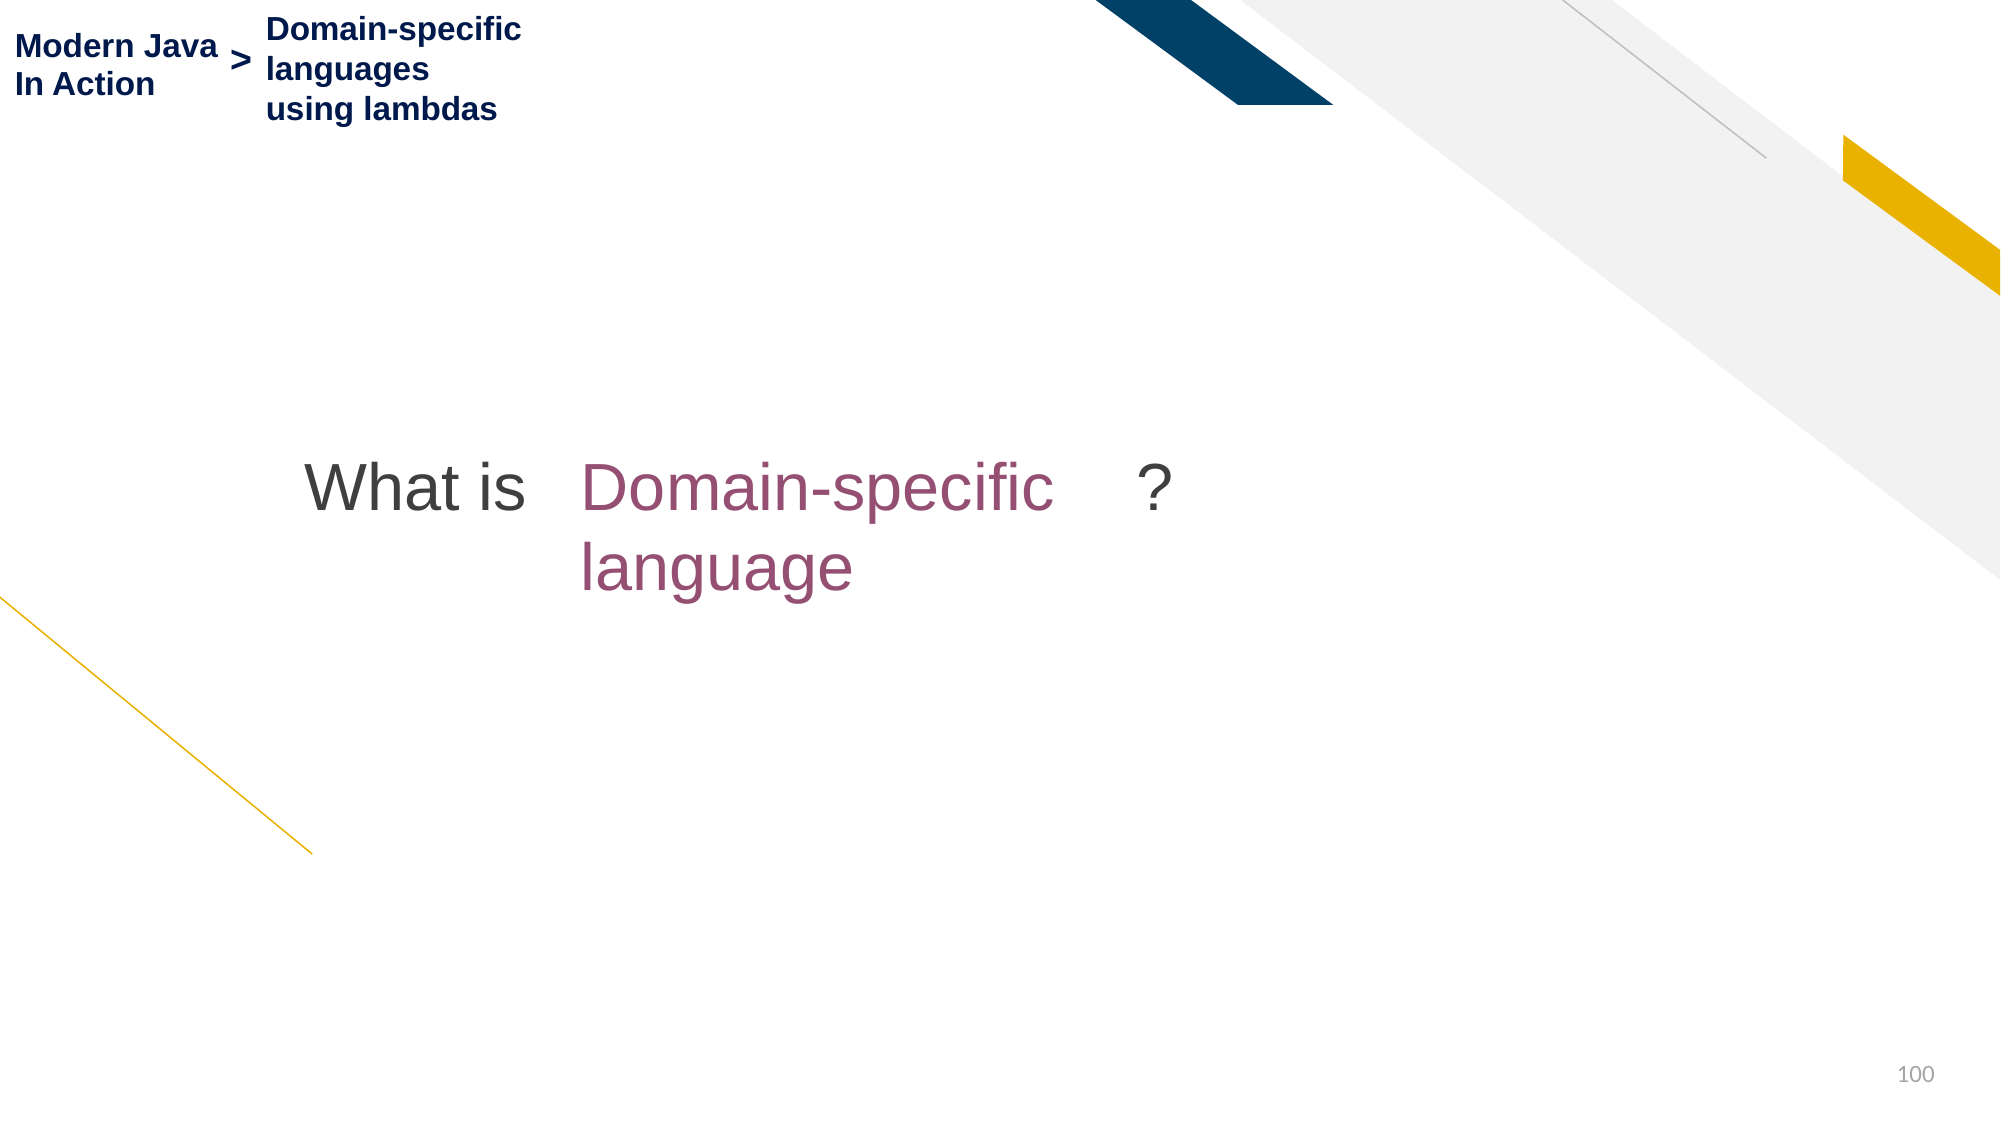

Domain-specific languages using lambdas
Refactoring
with lambdas
Modern Java

>
In Action

What is
Domain-specific
language
?

SQL

100